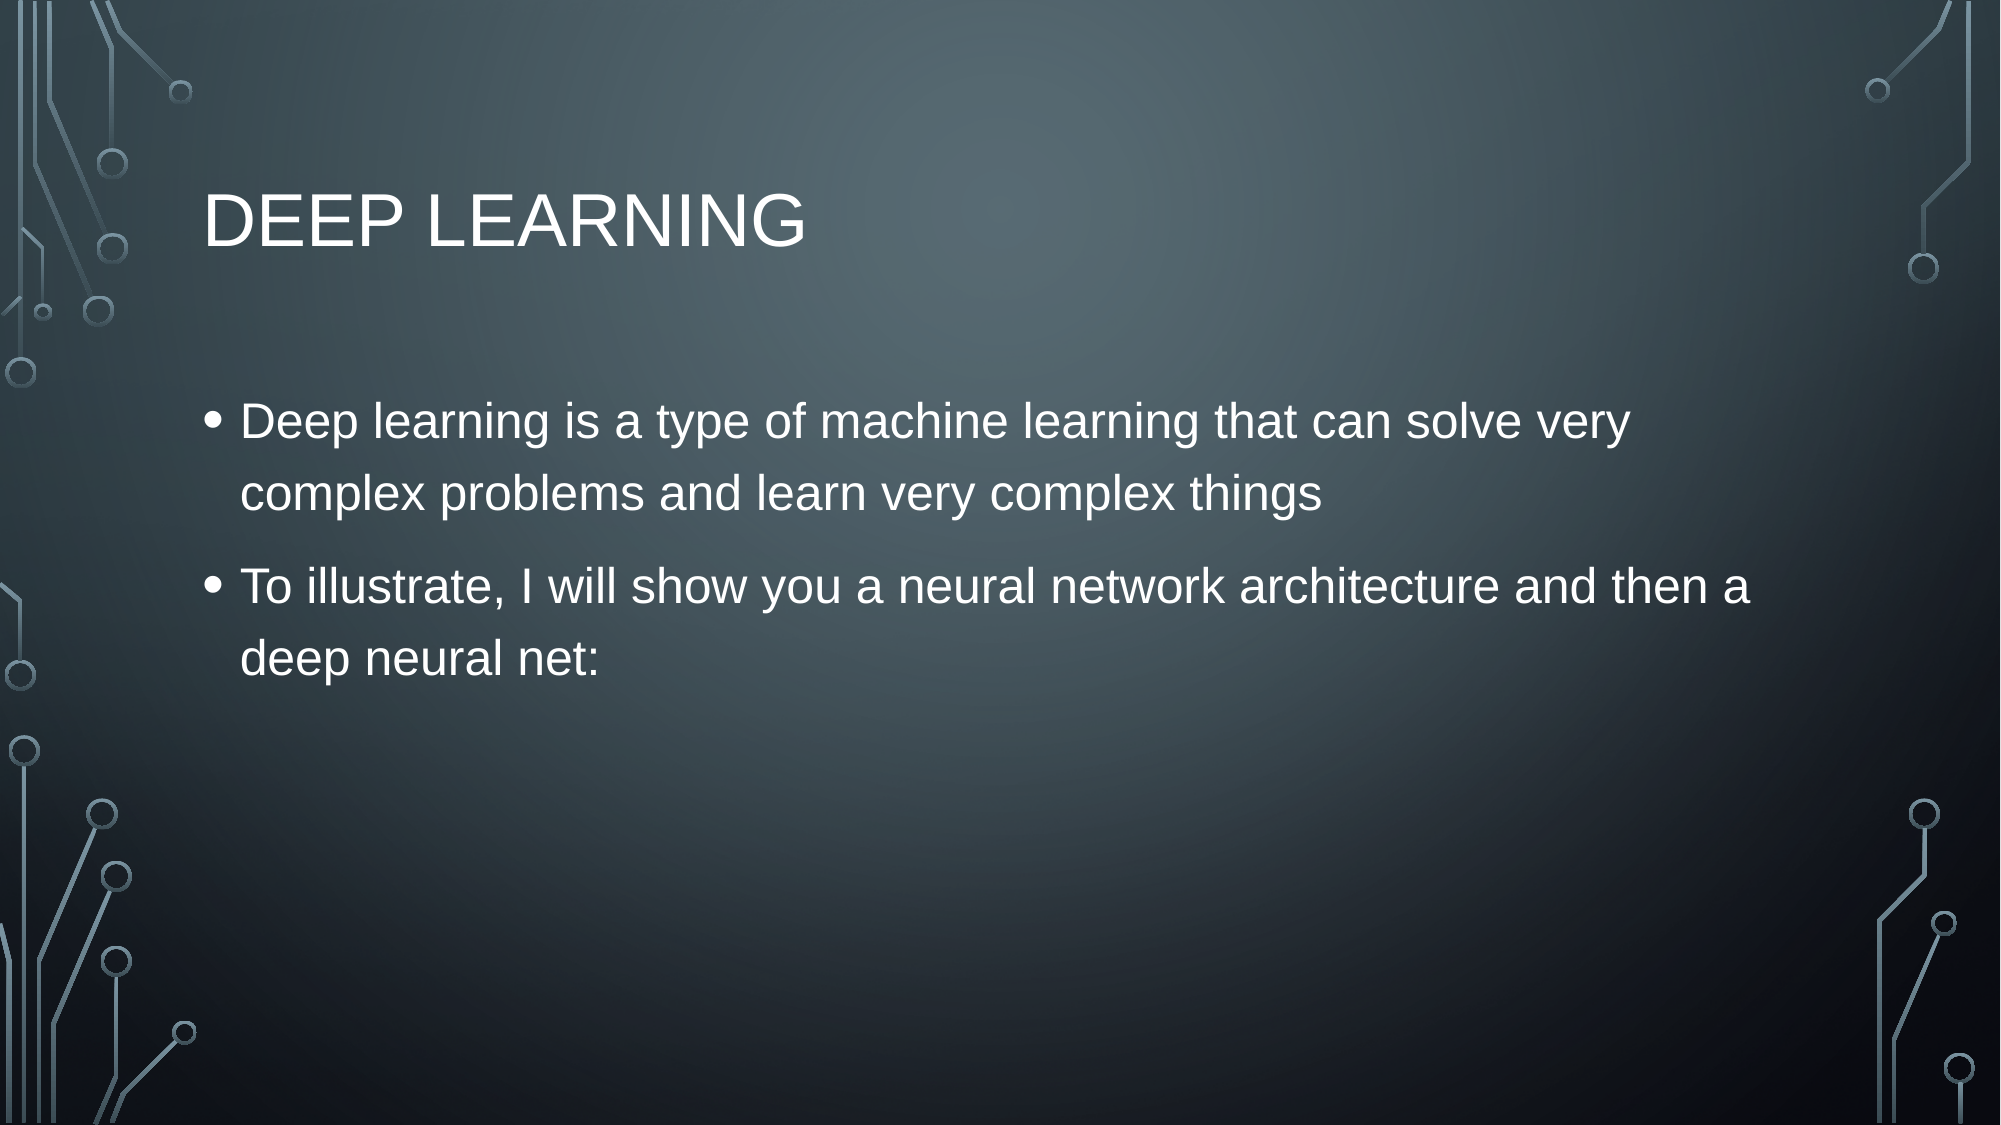

# Deep learning
Deep learning is a type of machine learning that can solve very complex problems and learn very complex things
To illustrate, I will show you a neural network architecture and then a deep neural net: